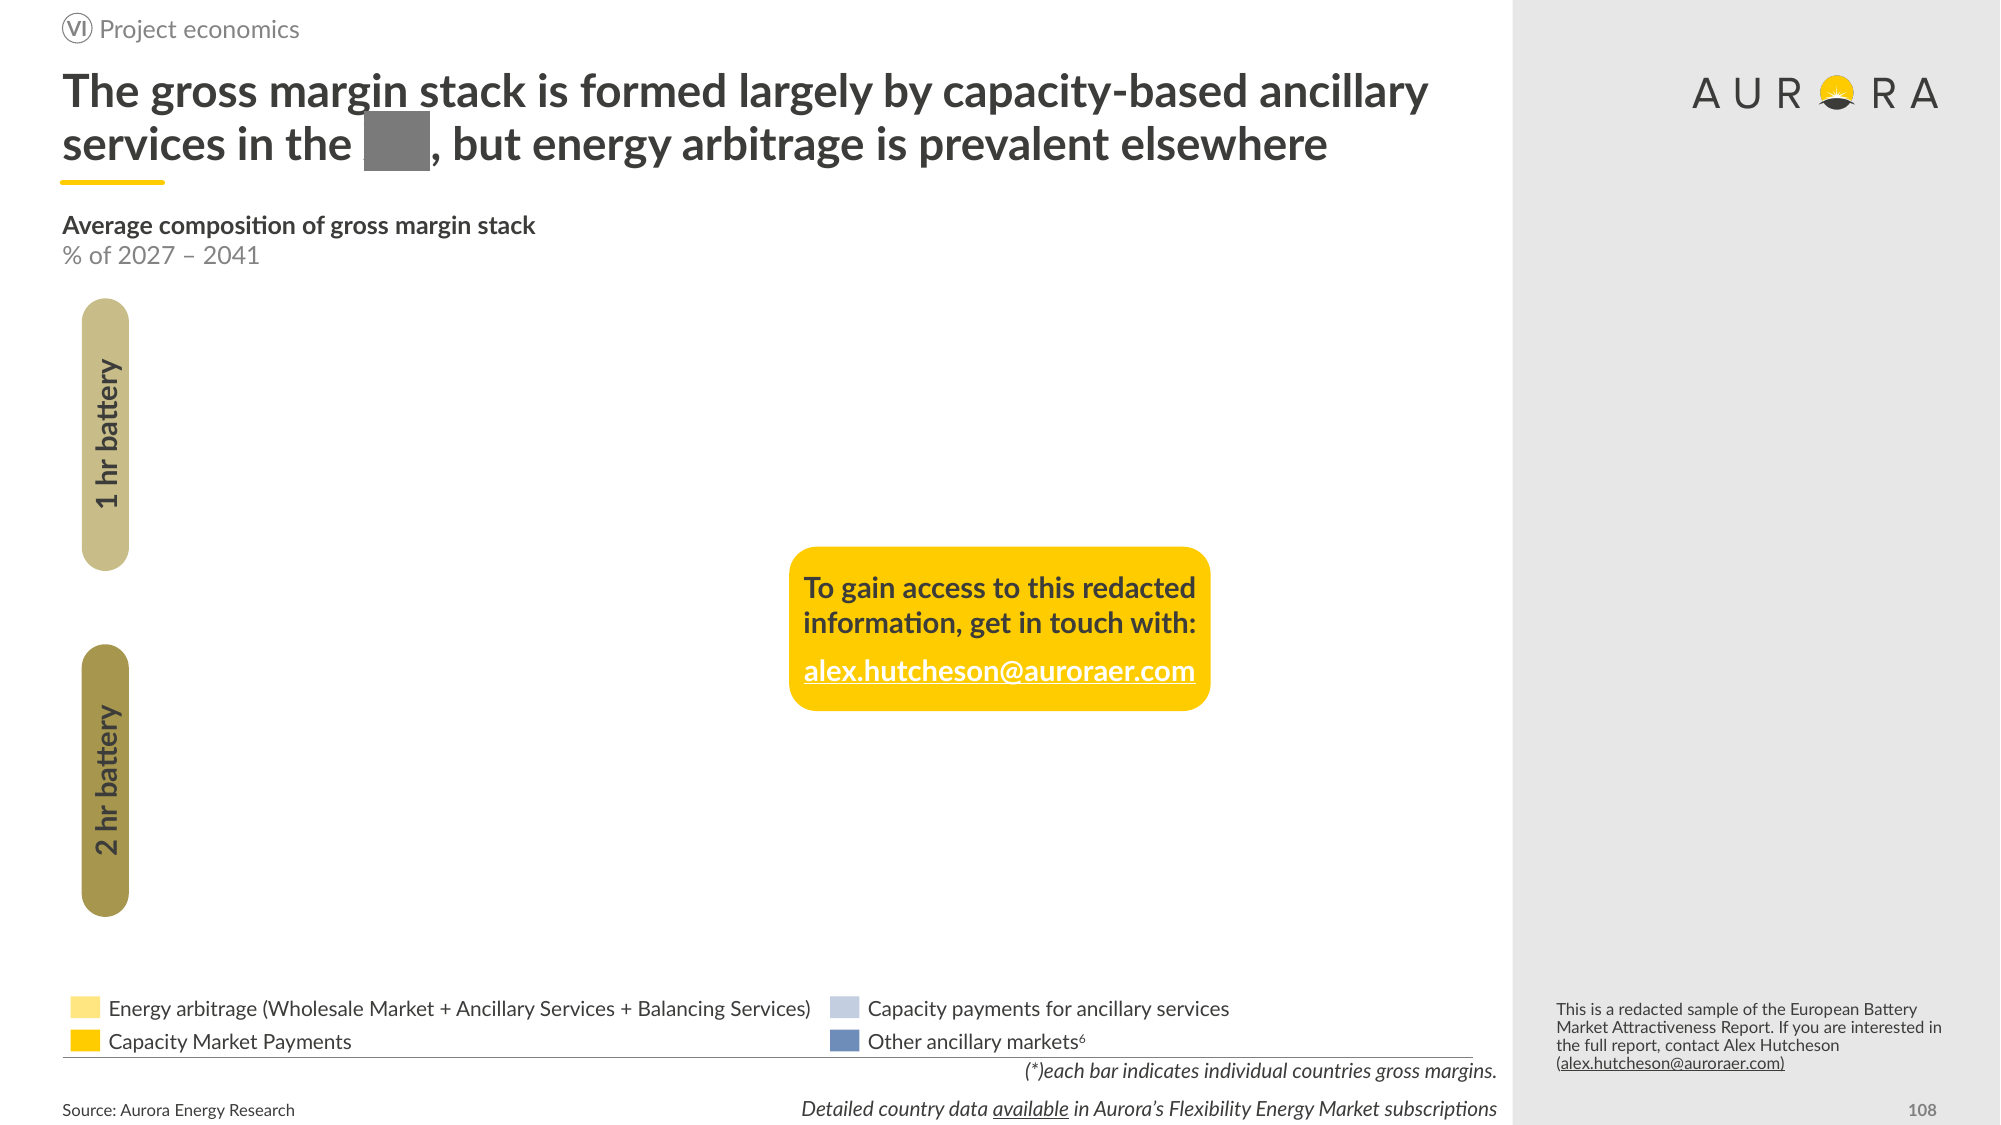

Project economics
VI
# The gross margin stack is formed largely by capacity-based ancillary services in the XX, but energy arbitrage is prevalent elsewhere
Average composition of gross margin stack
% of 2027 – 2041

### Chart

| Category |  |  |  |  |
|---|---|---|---|---|
1 hr battery

To gain access to this redacted information, get in touch with:
alex.hutcheson@auroraer.com

### Chart

| Category |  |  |  |  |
|---|---|---|---|---|
2 hr battery
Energy arbitrage (Wholesale Market + Ancillary Services + Balancing Services)
Capacity payments for ancillary services

This is a redacted sample of the European Battery Market Attractiveness Report. If you are interested in the full report, contact Alex Hutcheson (alex.hutcheson@auroraer.com)
Capacity Market Payments
Other ancillary markets6

(*)each bar indicates individual countries gross margins.
Detailed country data available in Aurora’s Flexibility Energy Market subscriptions

Source: Aurora Energy Research